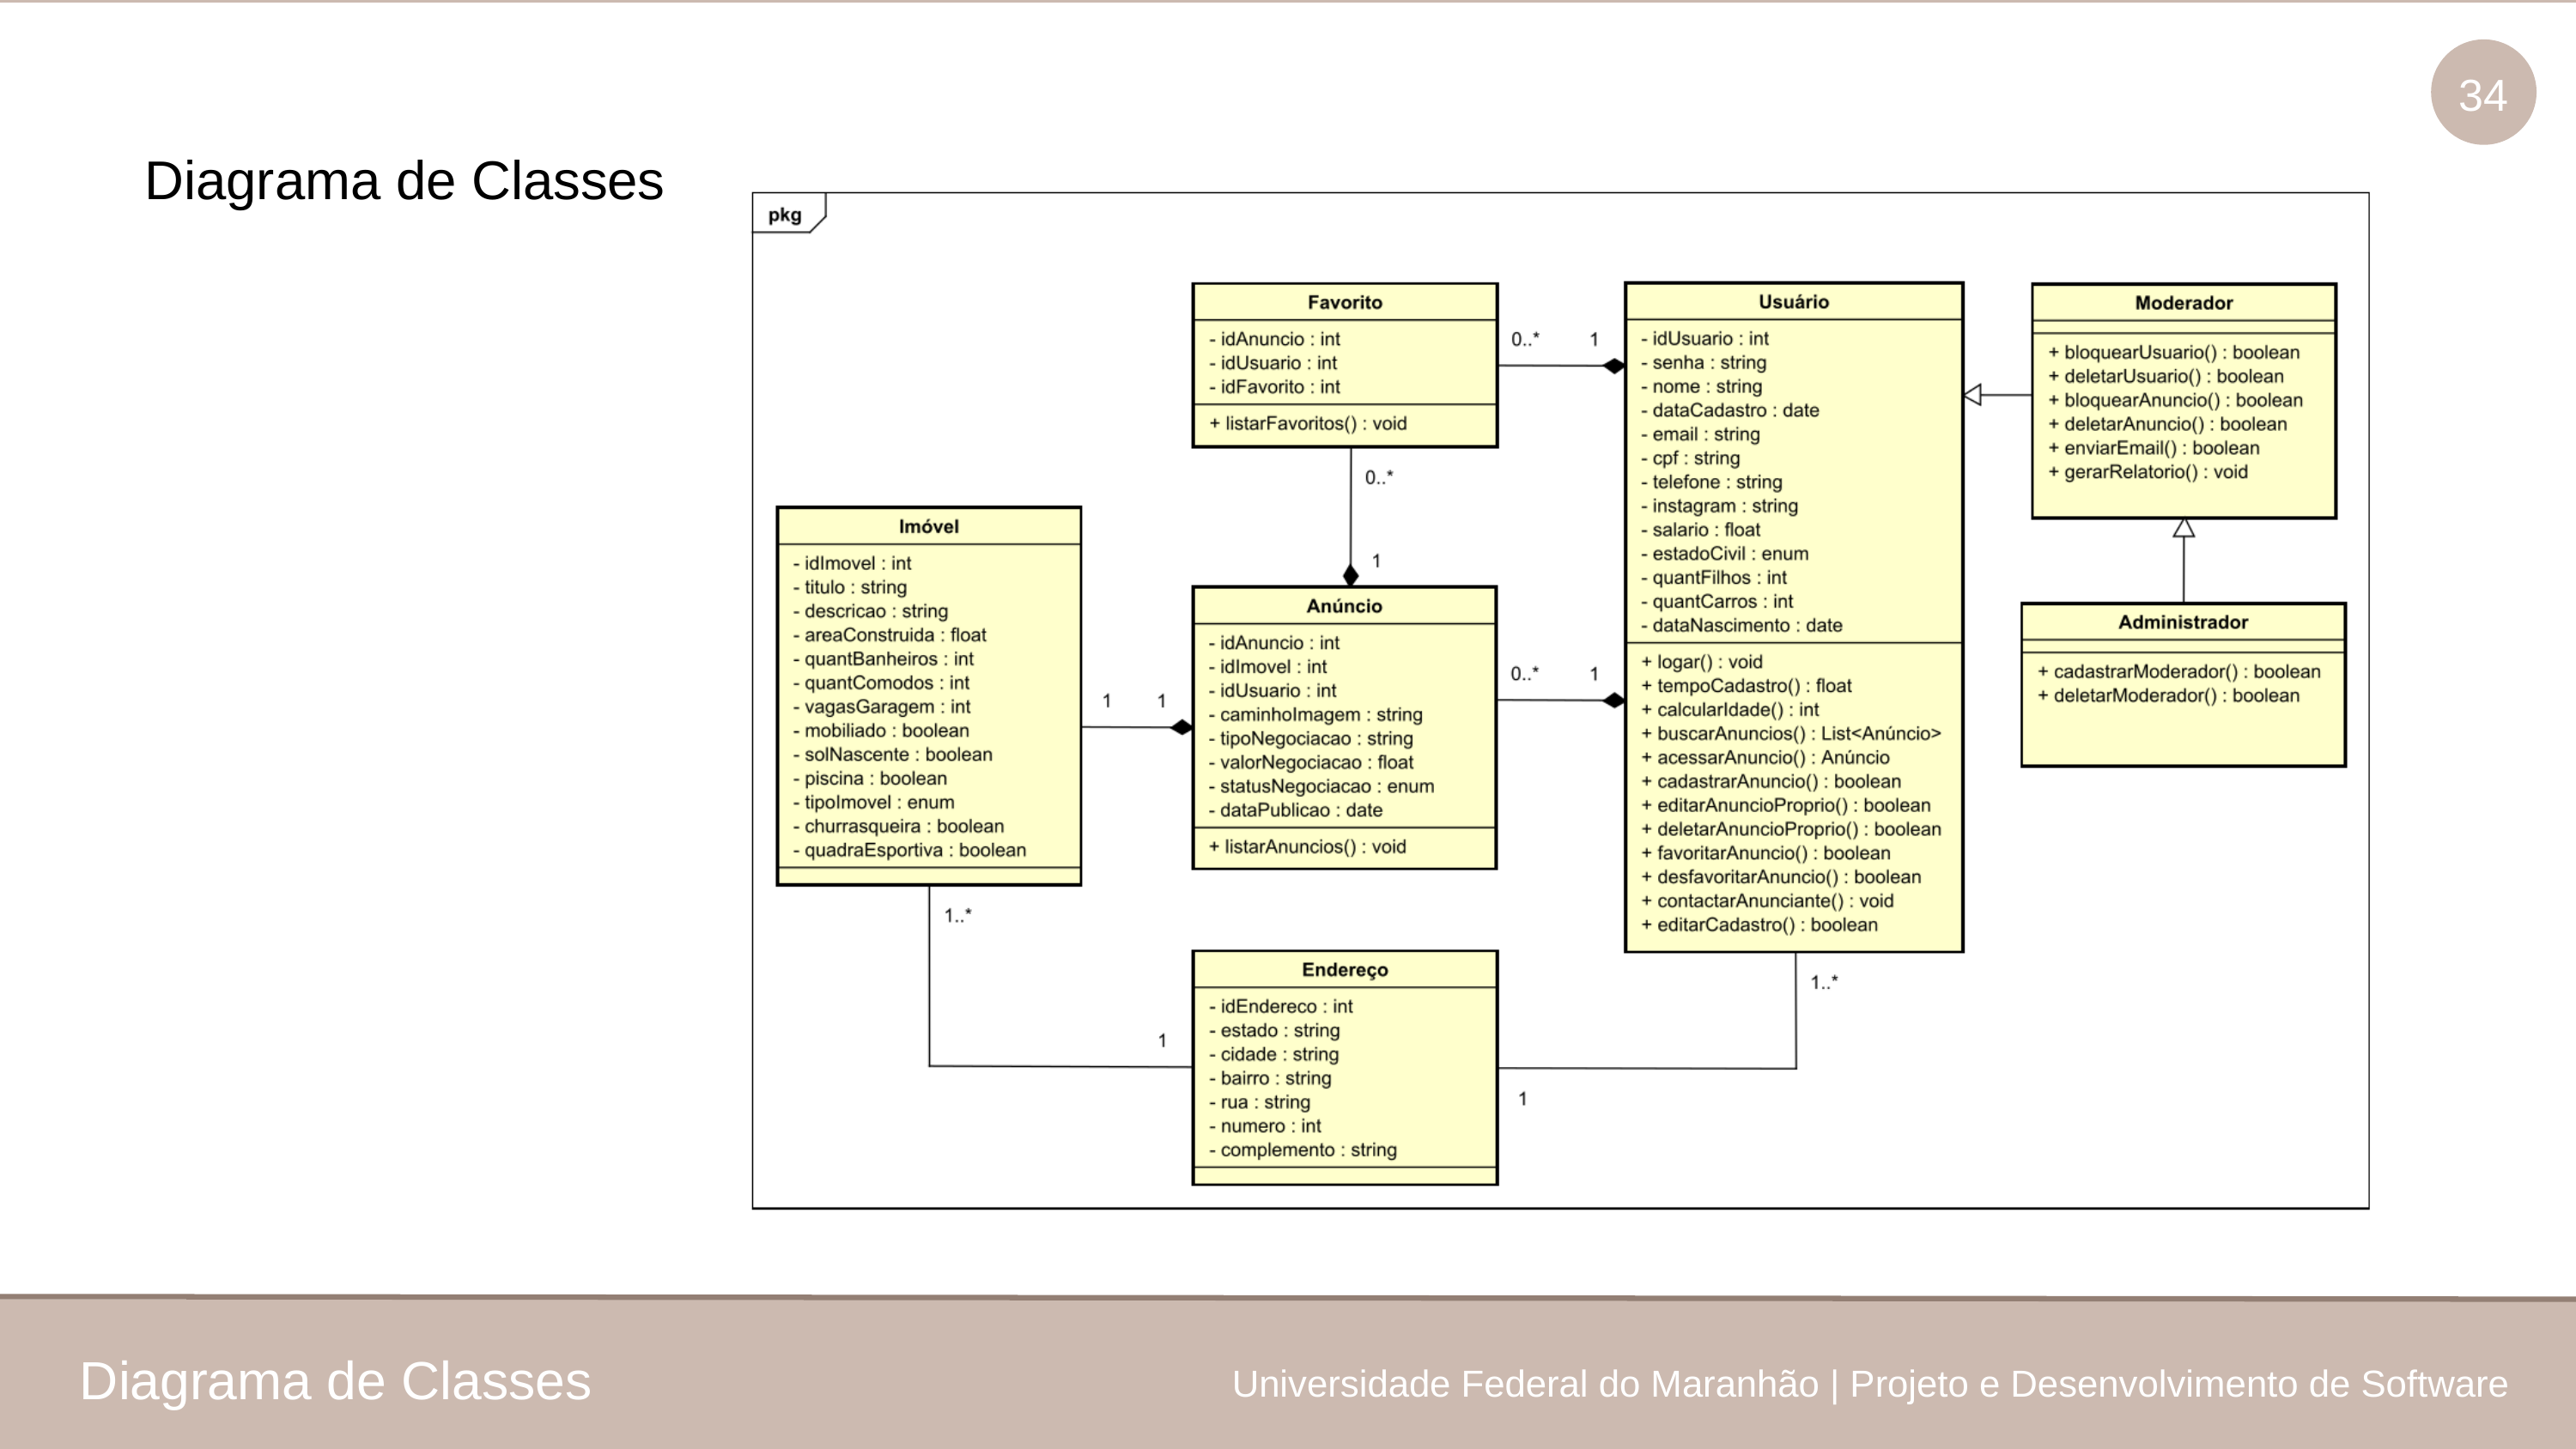

34
Diagrama de Classes

Diagrama de Classes
Universidade Federal do Maranhão | Projeto e Desenvolvimento de Software